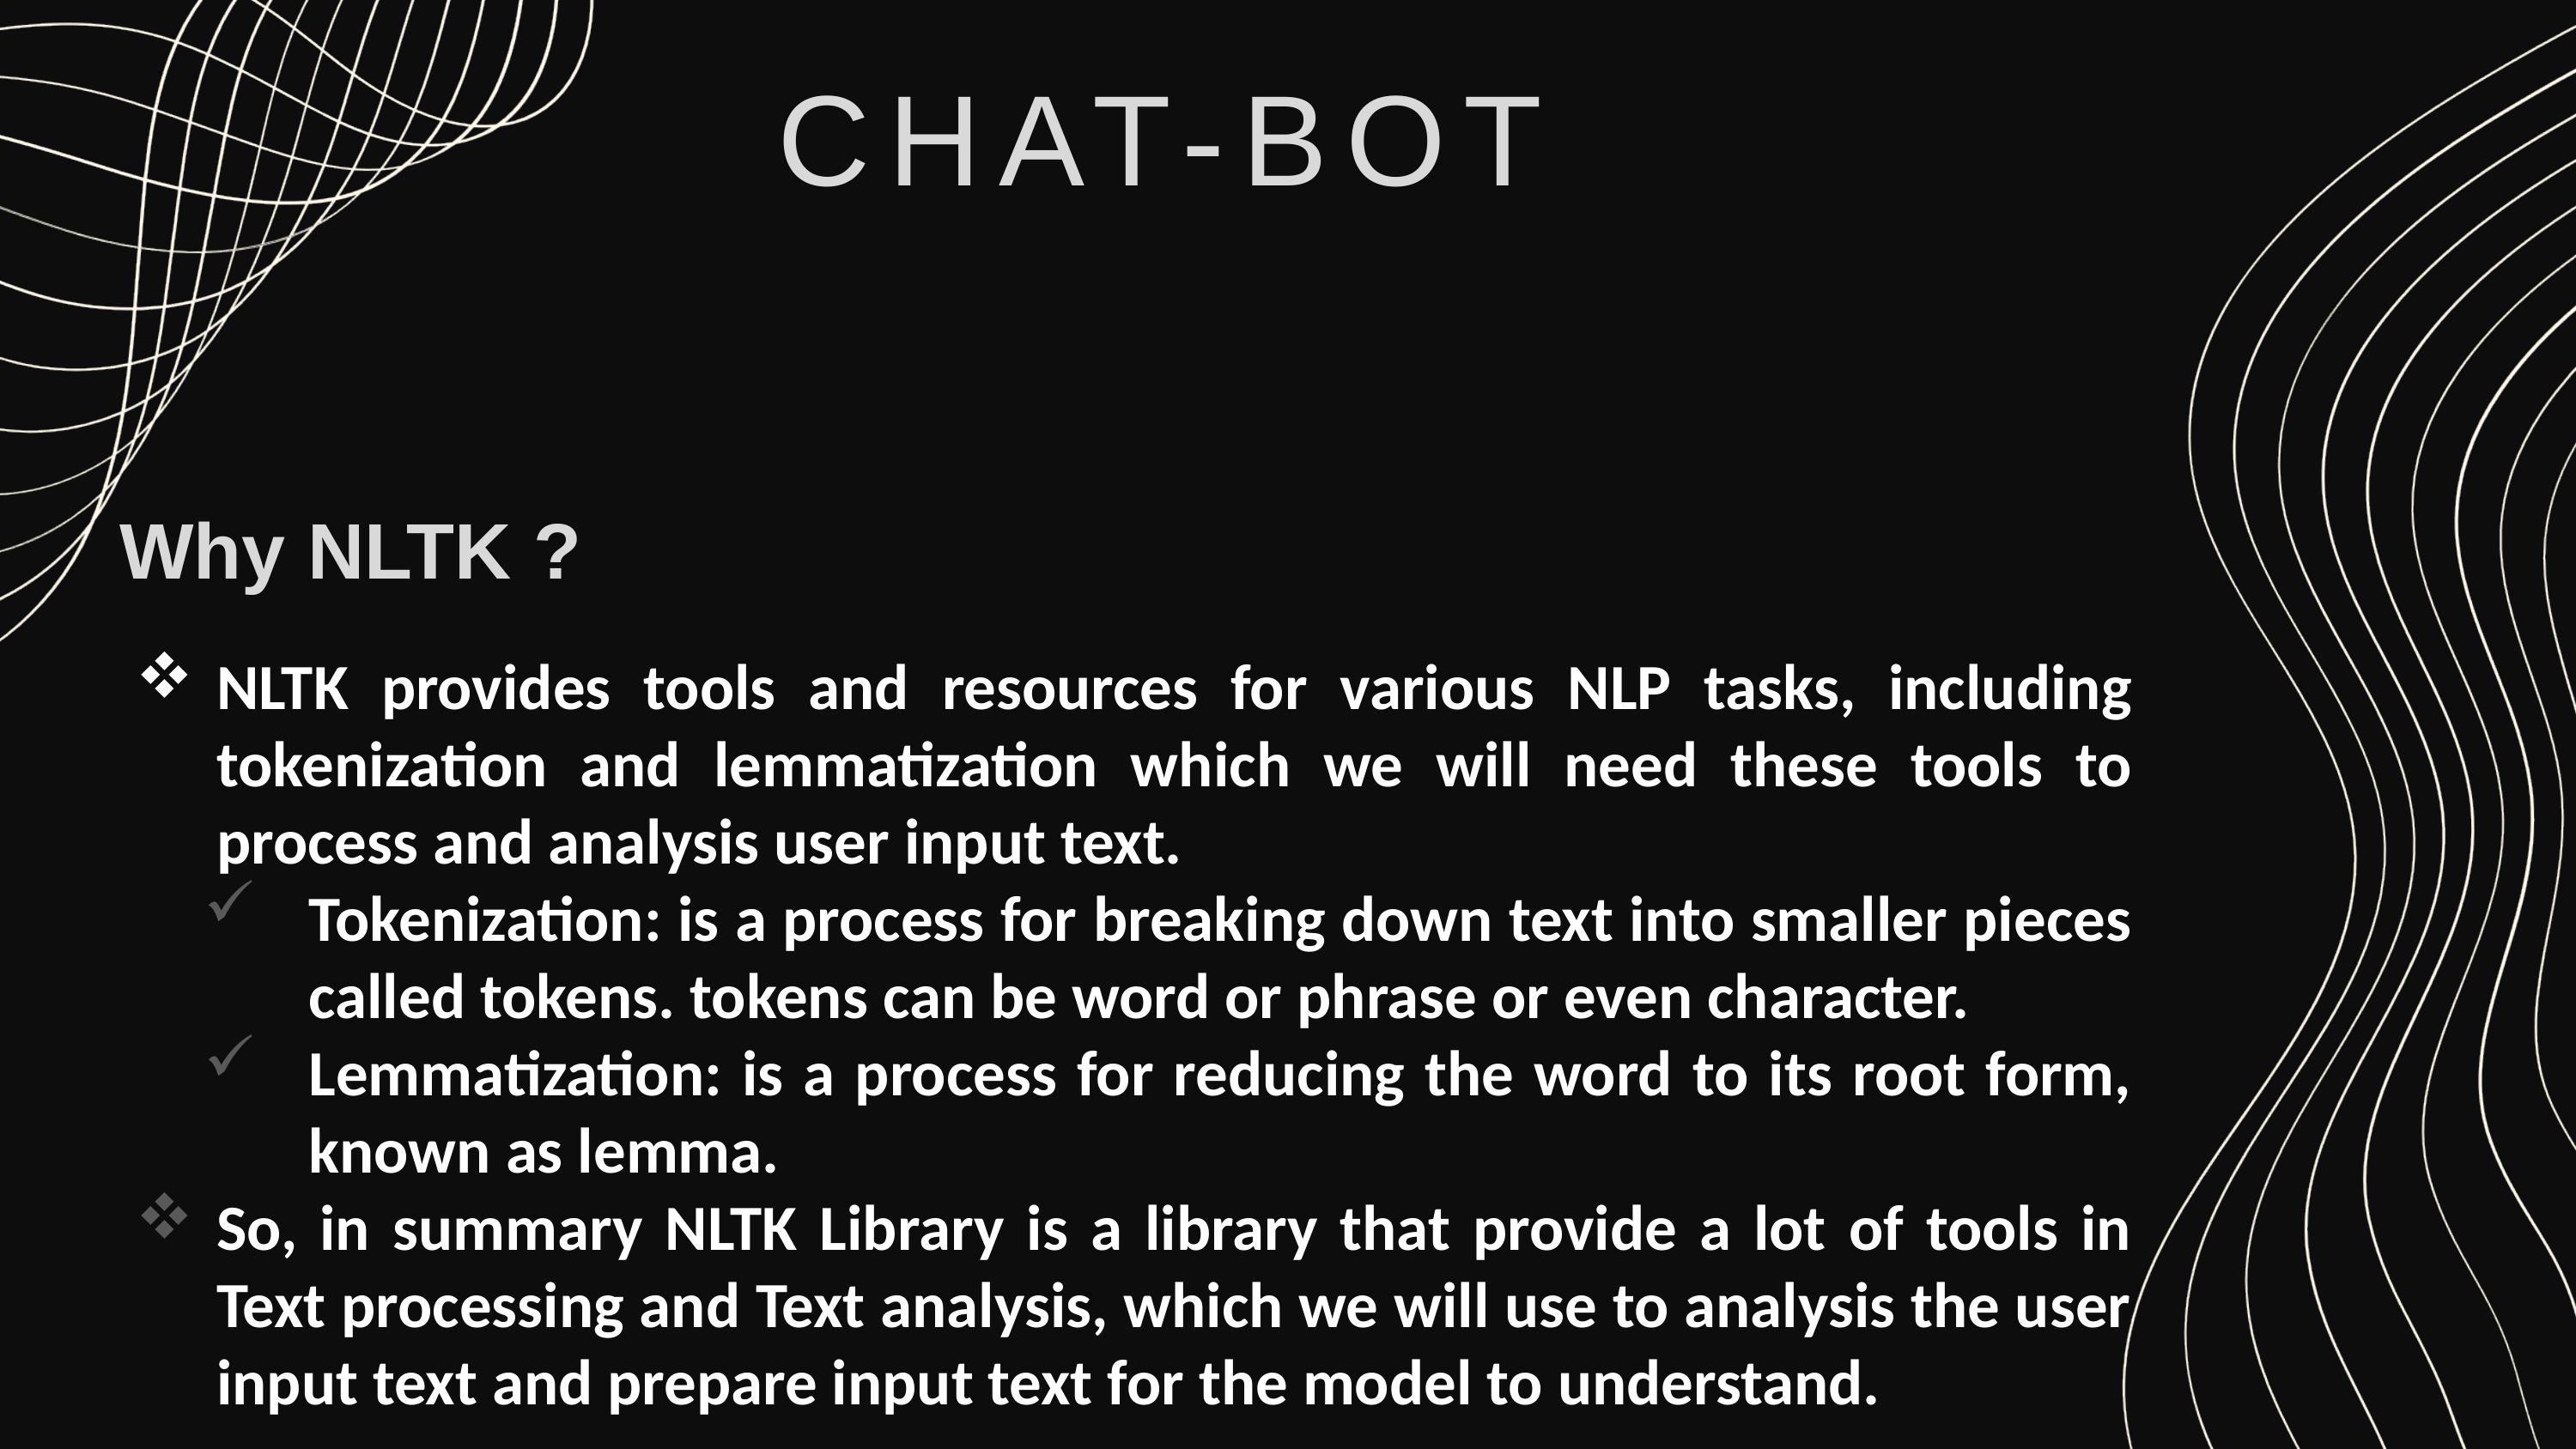

we are going to build a chatbot using deep learning and flask techniques.
The chatbot will be trained on the dataset which contains categories (intents), pattern and responses.
We use a special artificial neural network (ANN) to classify which category the user’s message belongs to and then we will give a random response from the list of responses.
Project File Structure:
data.json: this file will contain all our data (intents, questions, responses).
training.py: this file we wrote a script to build the model and train our chatbot.
app.py: this is flask Python script in which we implemented web-based GUI for our chatbot (Launch the chatbot).

CHAT-BOT
Why NLTK ?
NLTK provides tools and resources for various NLP tasks, including tokenization and lemmatization which we will need these tools to process and analysis user input text.
Tokenization: is a process for breaking down text into smaller pieces called tokens. tokens can be word or phrase or even character.
Lemmatization: is a process for reducing the word to its root form, known as lemma.
So, in summary NLTK Library is a library that provide a lot of tools in Text processing and Text analysis, which we will use to analysis the user input text and prepare input text for the model to understand.